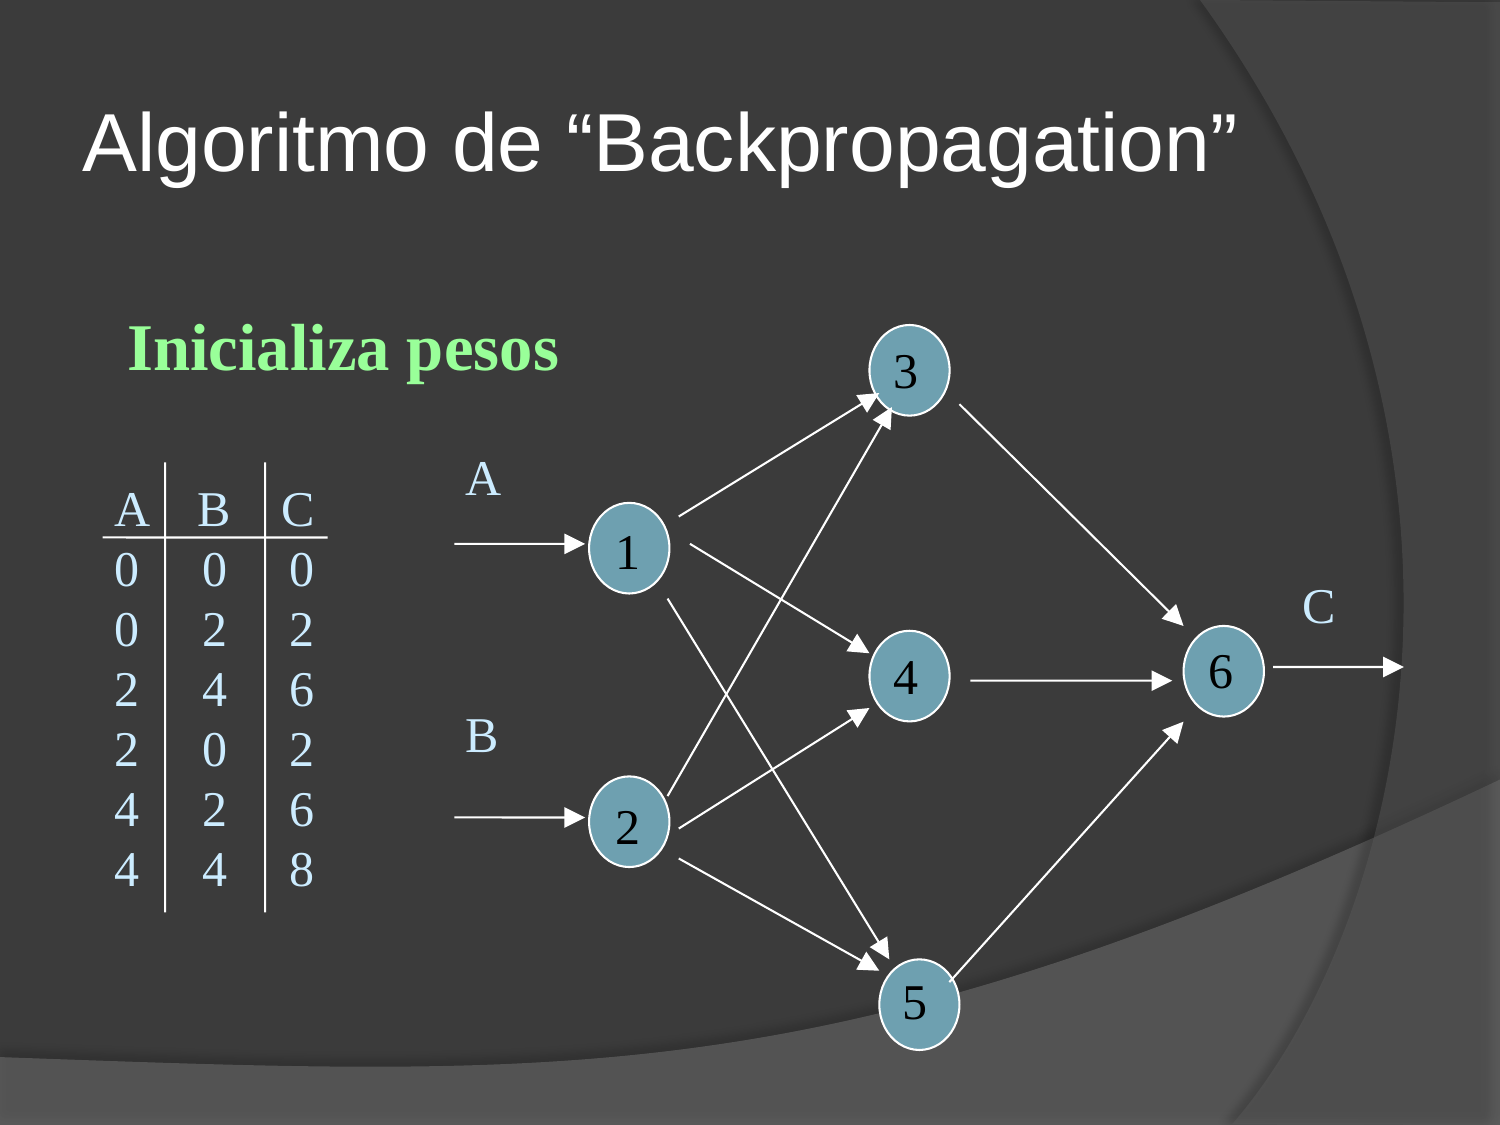

# Algoritmo de “Backpropagation”
Inicializa pesos

A
C
B
3

A    B    C
0     0     0
0     2     2
2     4     6
2     0     2
4     2     6
4     4     8

1
6
4
2
5